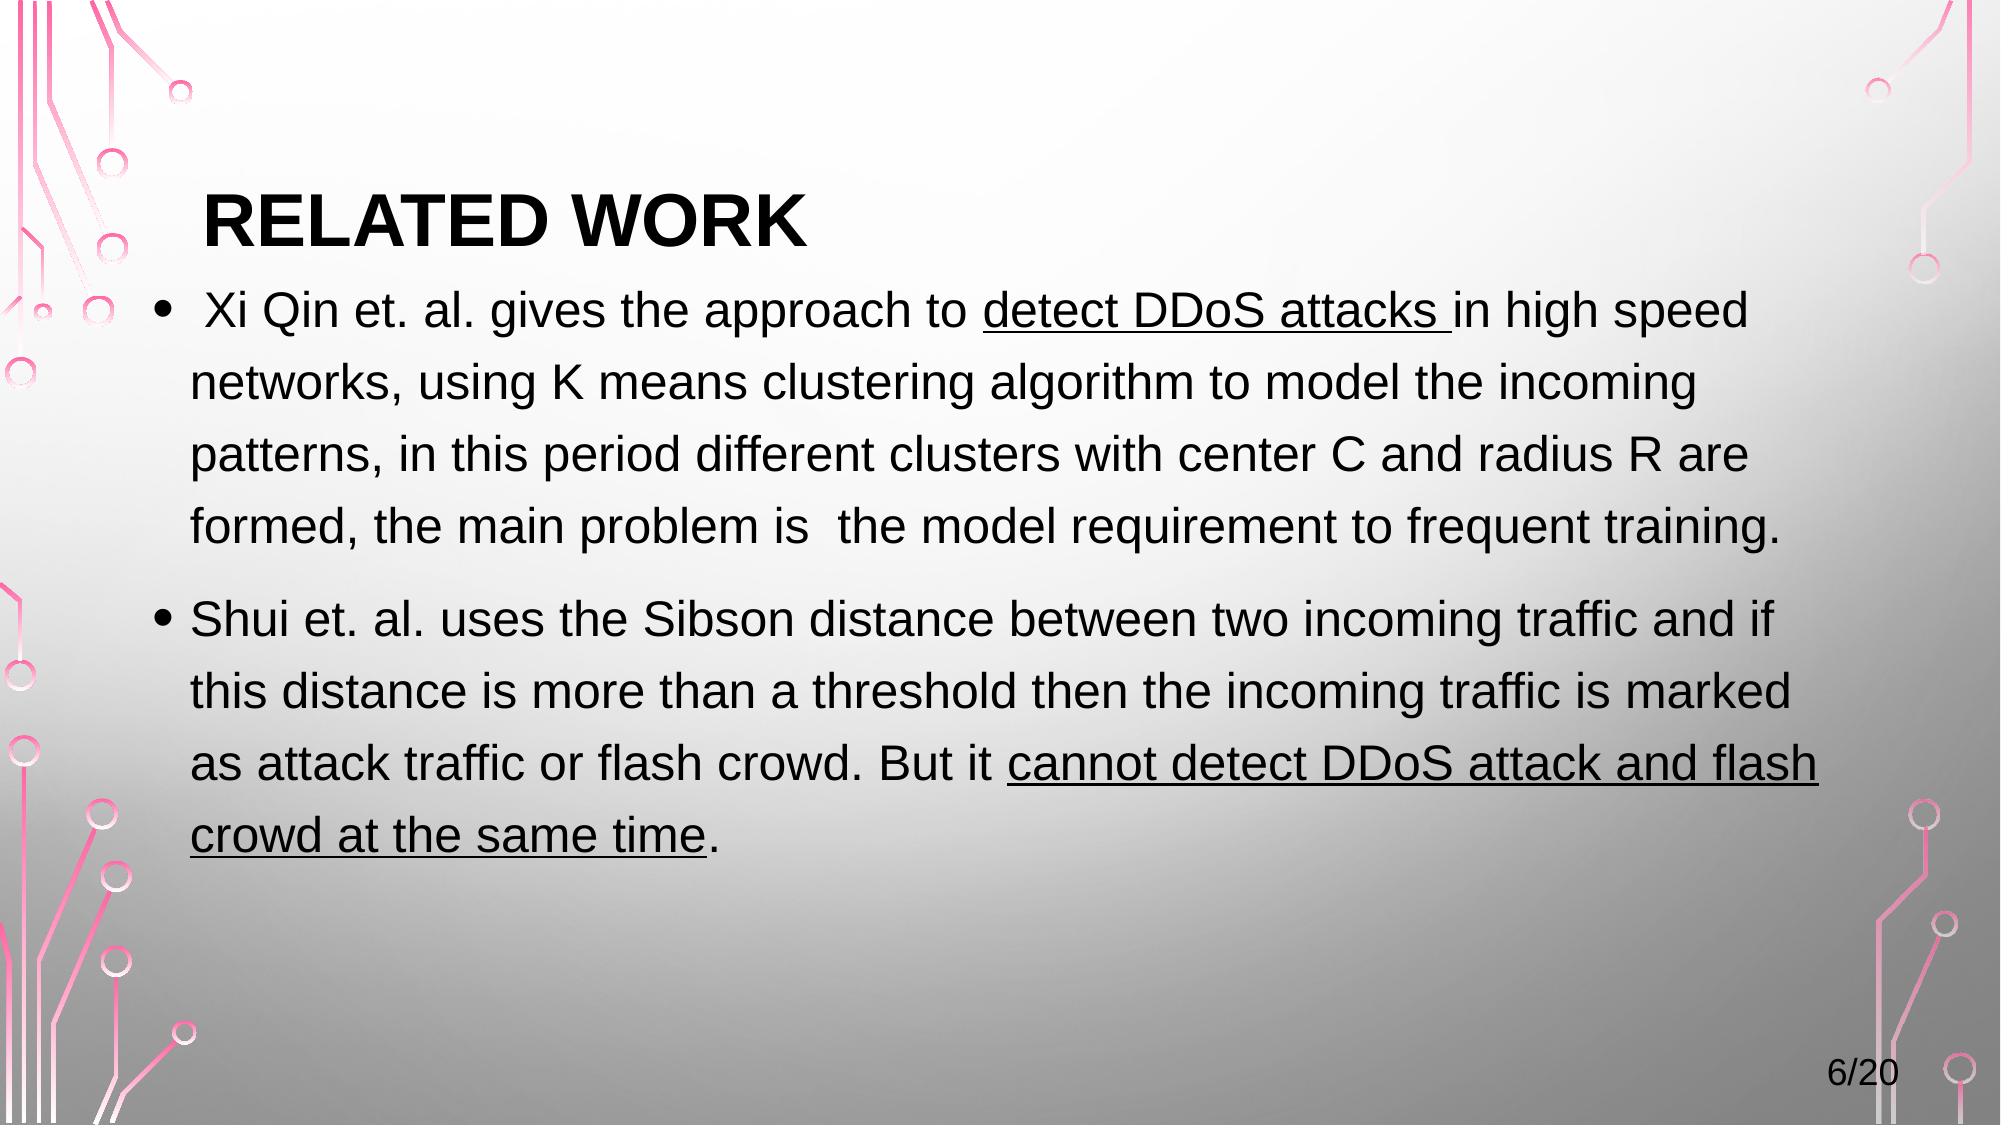

# Related work
 Xi Qin et. al. gives the approach to detect DDoS attacks in high speed networks, using K means clustering algorithm to model the incoming patterns, in this period different clusters with center C and radius R are formed, the main problem is  the model requirement to frequent training.
Shui et. al. uses the Sibson distance between two incoming traffic and if this distance is more than a threshold then the incoming traffic is marked as attack traffic or flash crowd. But it cannot detect DDoS attack and flash crowd at the same time.
6
6/20